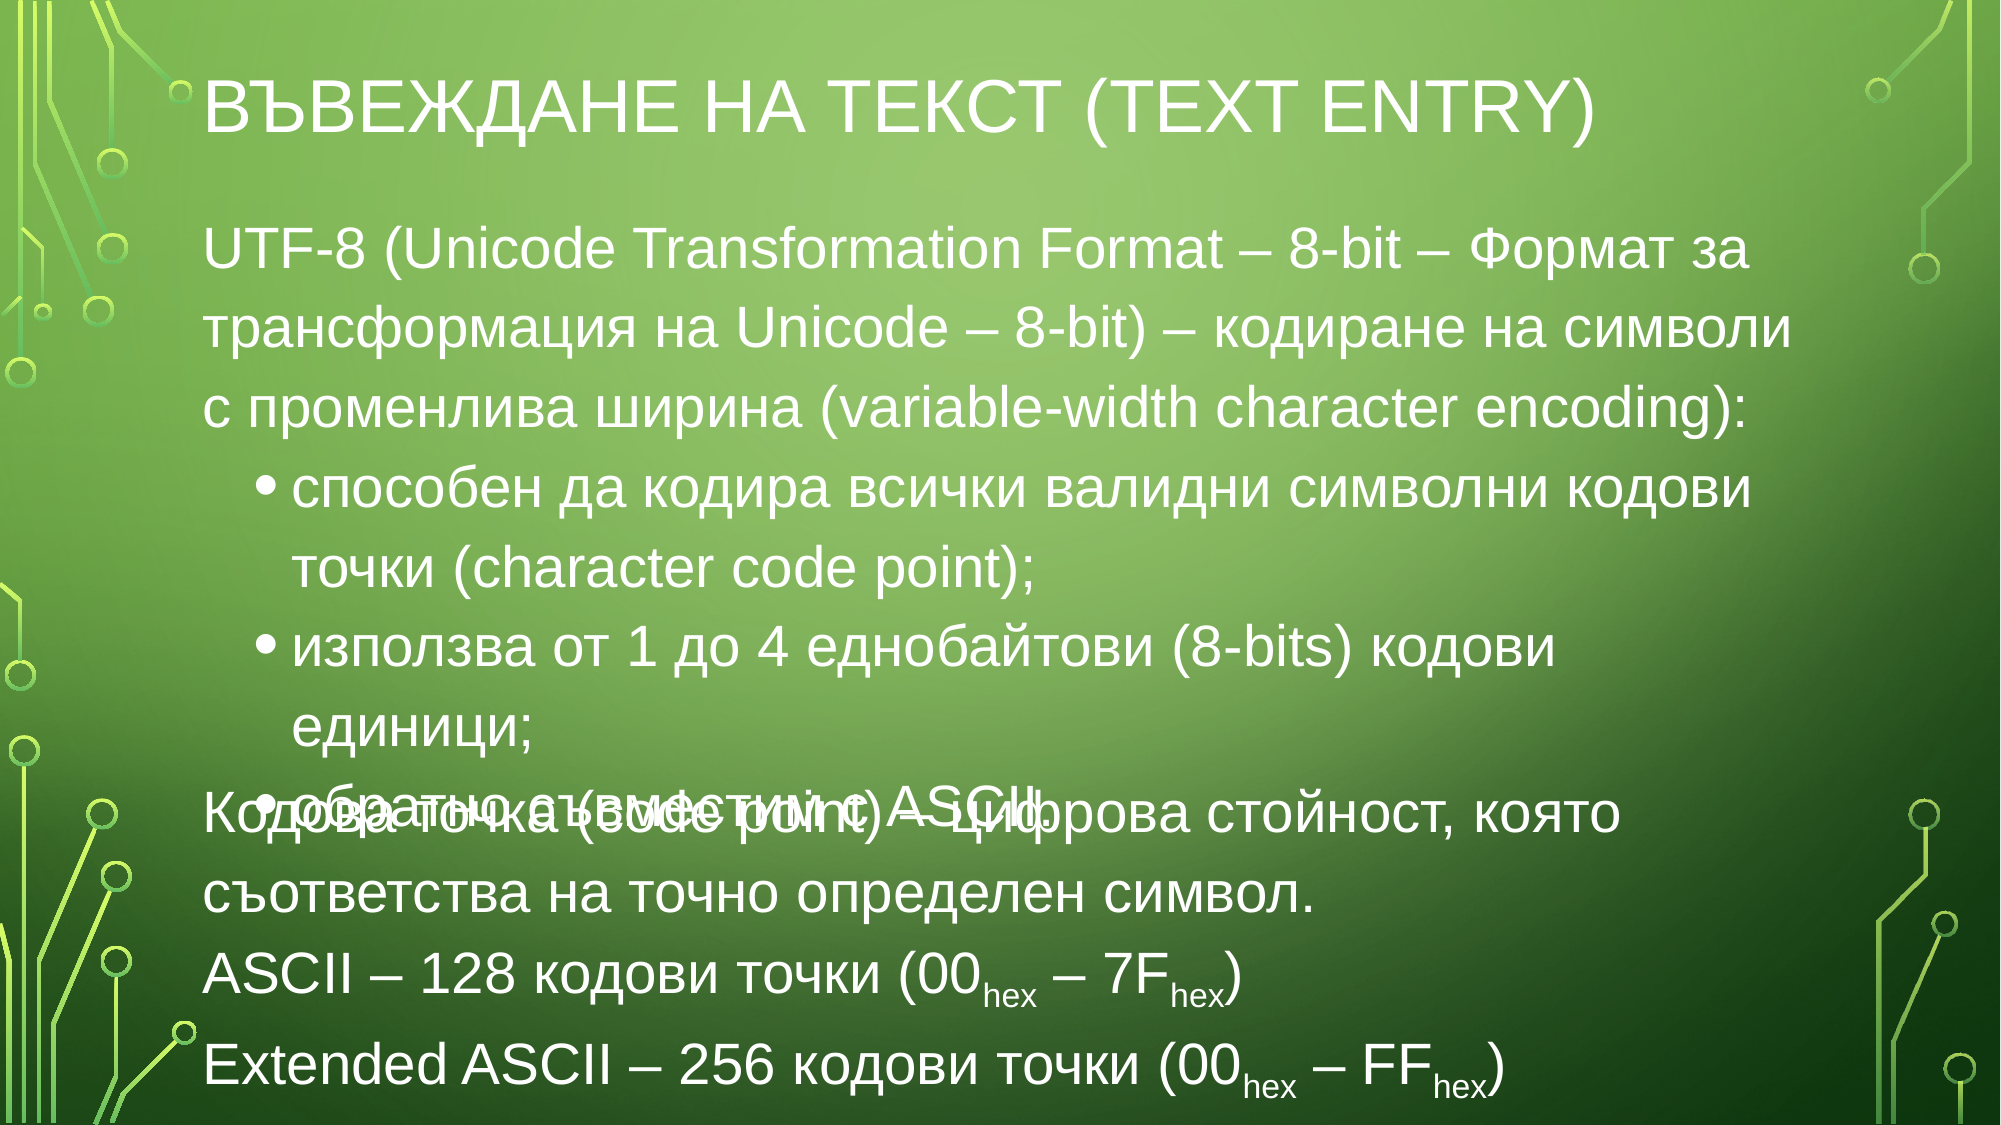

# Въвеждане на текст (Text entry)
UTF-8 (Unicode Transformation Format – 8-bit – Формат за трансформация на Unicode – 8-bit) – кодиране на символи с променлива ширина (variable-width character encoding):
способен да кодира всички валидни символни кодови точки (character code point);
използва от 1 до 4 еднобайтови (8-bits) кодови единици;
обратно съвместим с ASCII.
Кодова точка (code point) – цифрова стойност, която съответства на точно определен символ.
ASCII – 128 кодови точки (00hex – 7Fhex)
Extended ASCII – 256 кодови точки (00hex – FFhex)